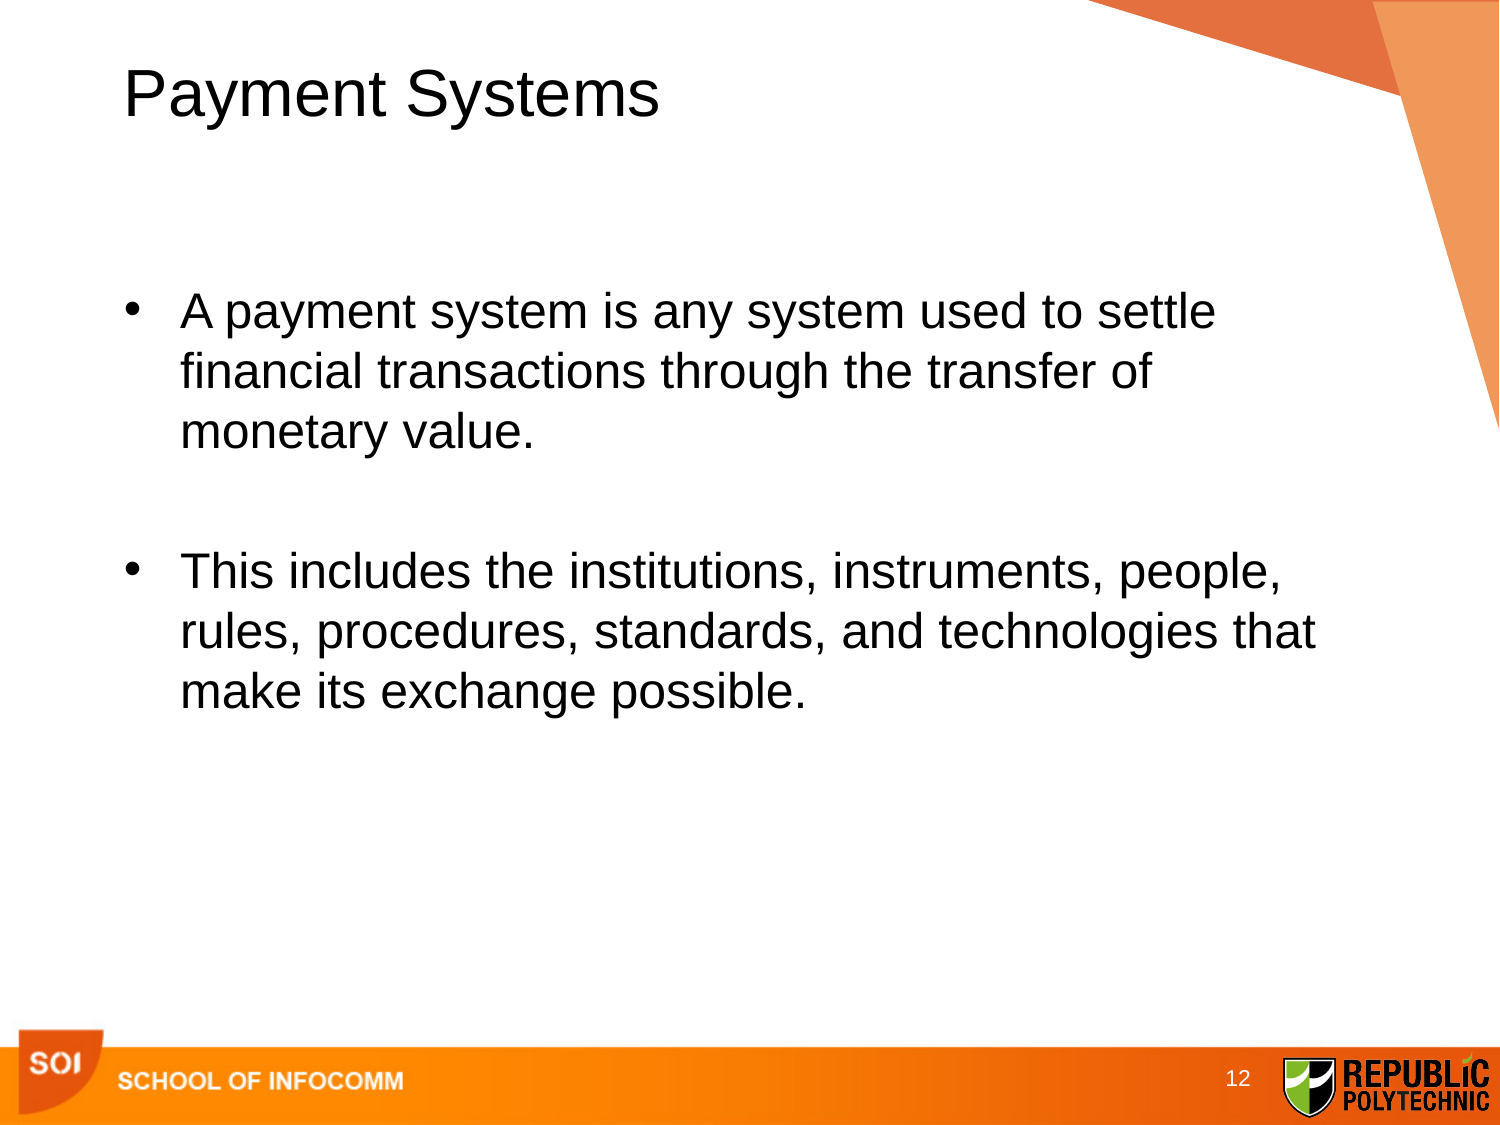

# Payment Systems
A payment system is any system used to settle financial transactions through the transfer of monetary value.

This includes the institutions, instruments, people, rules, procedures, standards, and technologies that make its exchange possible.

12